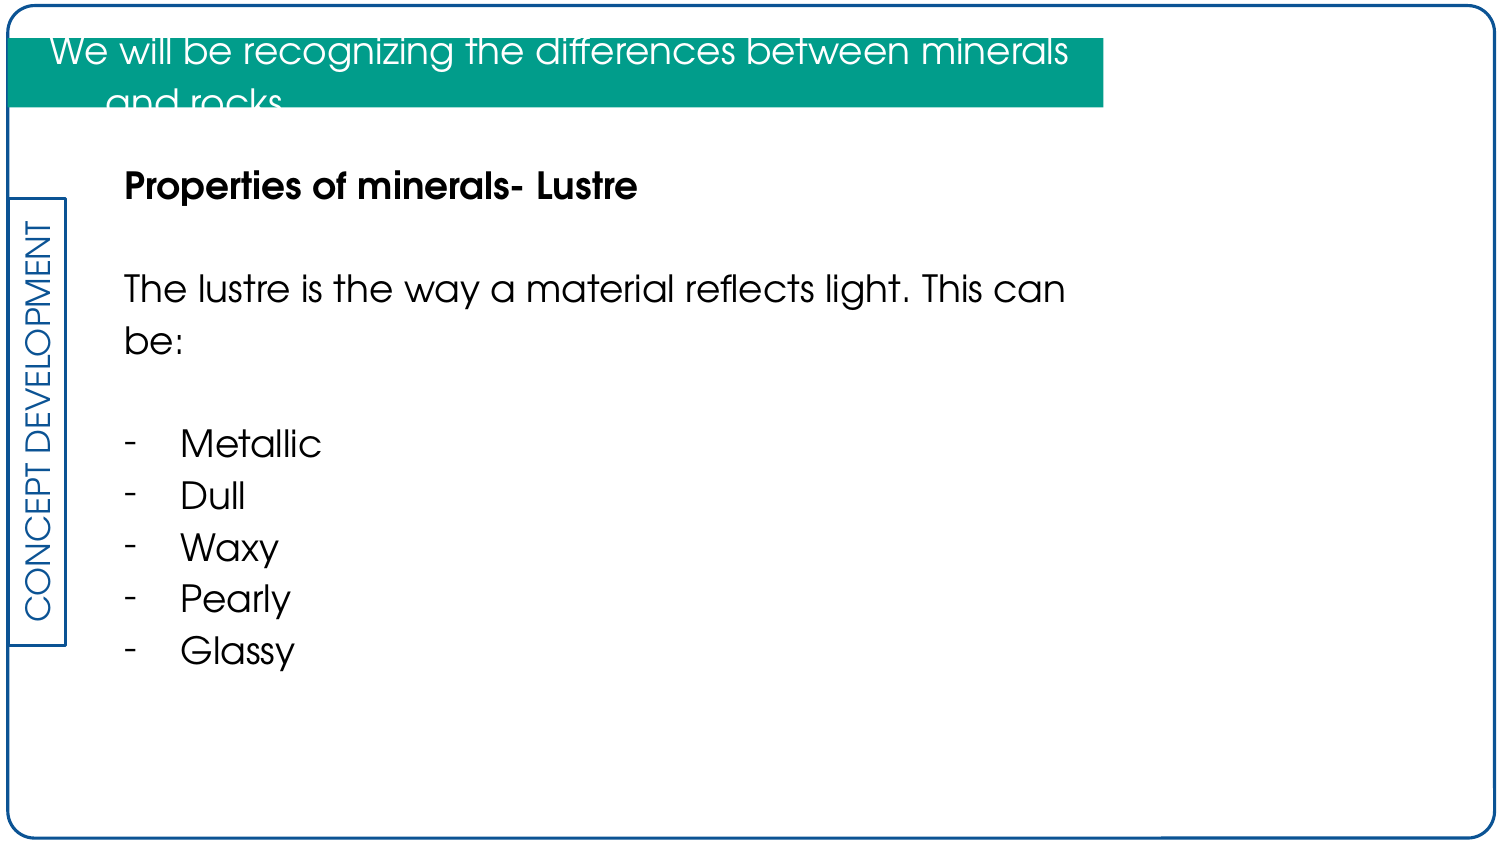

We will be recognizing the differences between minerals and rocks
Properties of minerals- Lustre

The lustre is the way a material reflects light. This can be:

Metallic
Dull
Waxy
Pearly
Glassy